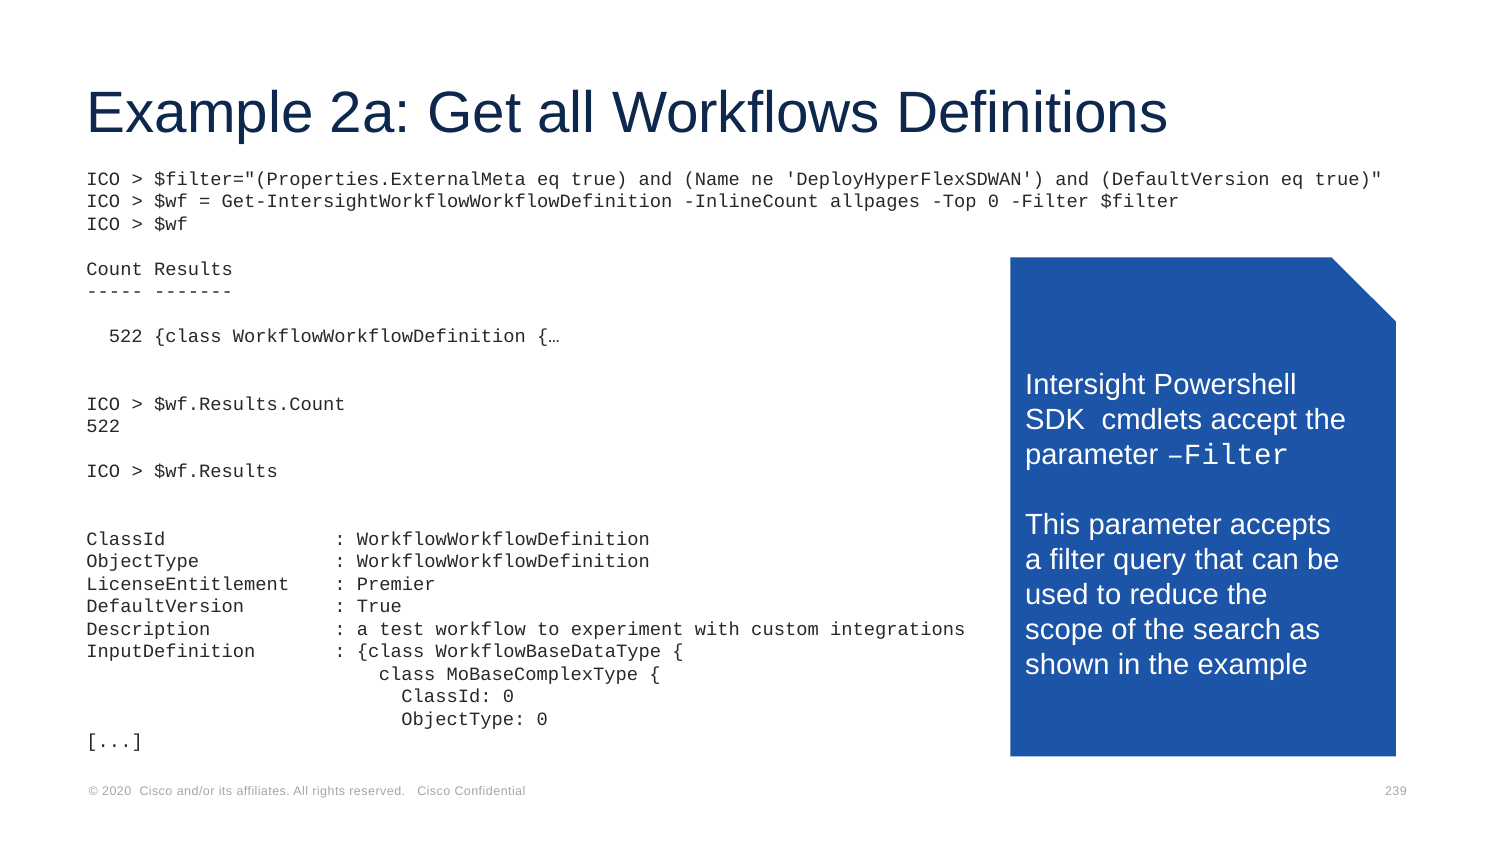

# Example 2a: Get all Workflows Definitions
ICO > $filter="(Properties.ExternalMeta eq true) and (Name ne 'DeployHyperFlexSDWAN') and (DefaultVersion eq true)"
ICO > $wf = Get-IntersightWorkflowWorkflowDefinition -InlineCount allpages -Top 0 -Filter $filter
ICO > $wf

Count Results
----- -------
  522 {class WorkflowWorkflowDefinition {…

ICO > $wf.Results.Count
522

ICO > $wf.Results

ClassId               : WorkflowWorkflowDefinition
ObjectType            : WorkflowWorkflowDefinition
LicenseEntitlement    : Premier
DefaultVersion        : True
Description           : a test workflow to experiment with custom integrations
InputDefinition       : {class WorkflowBaseDataType {
                          class MoBaseComplexType {
                            ClassId: 0
                            ObjectType: 0
[...]
Intersight Powershell SDK  cmdlets accept the parameter –Filter

This parameter accepts a filter query that can be used to reduce the scope of the search as shown in the example